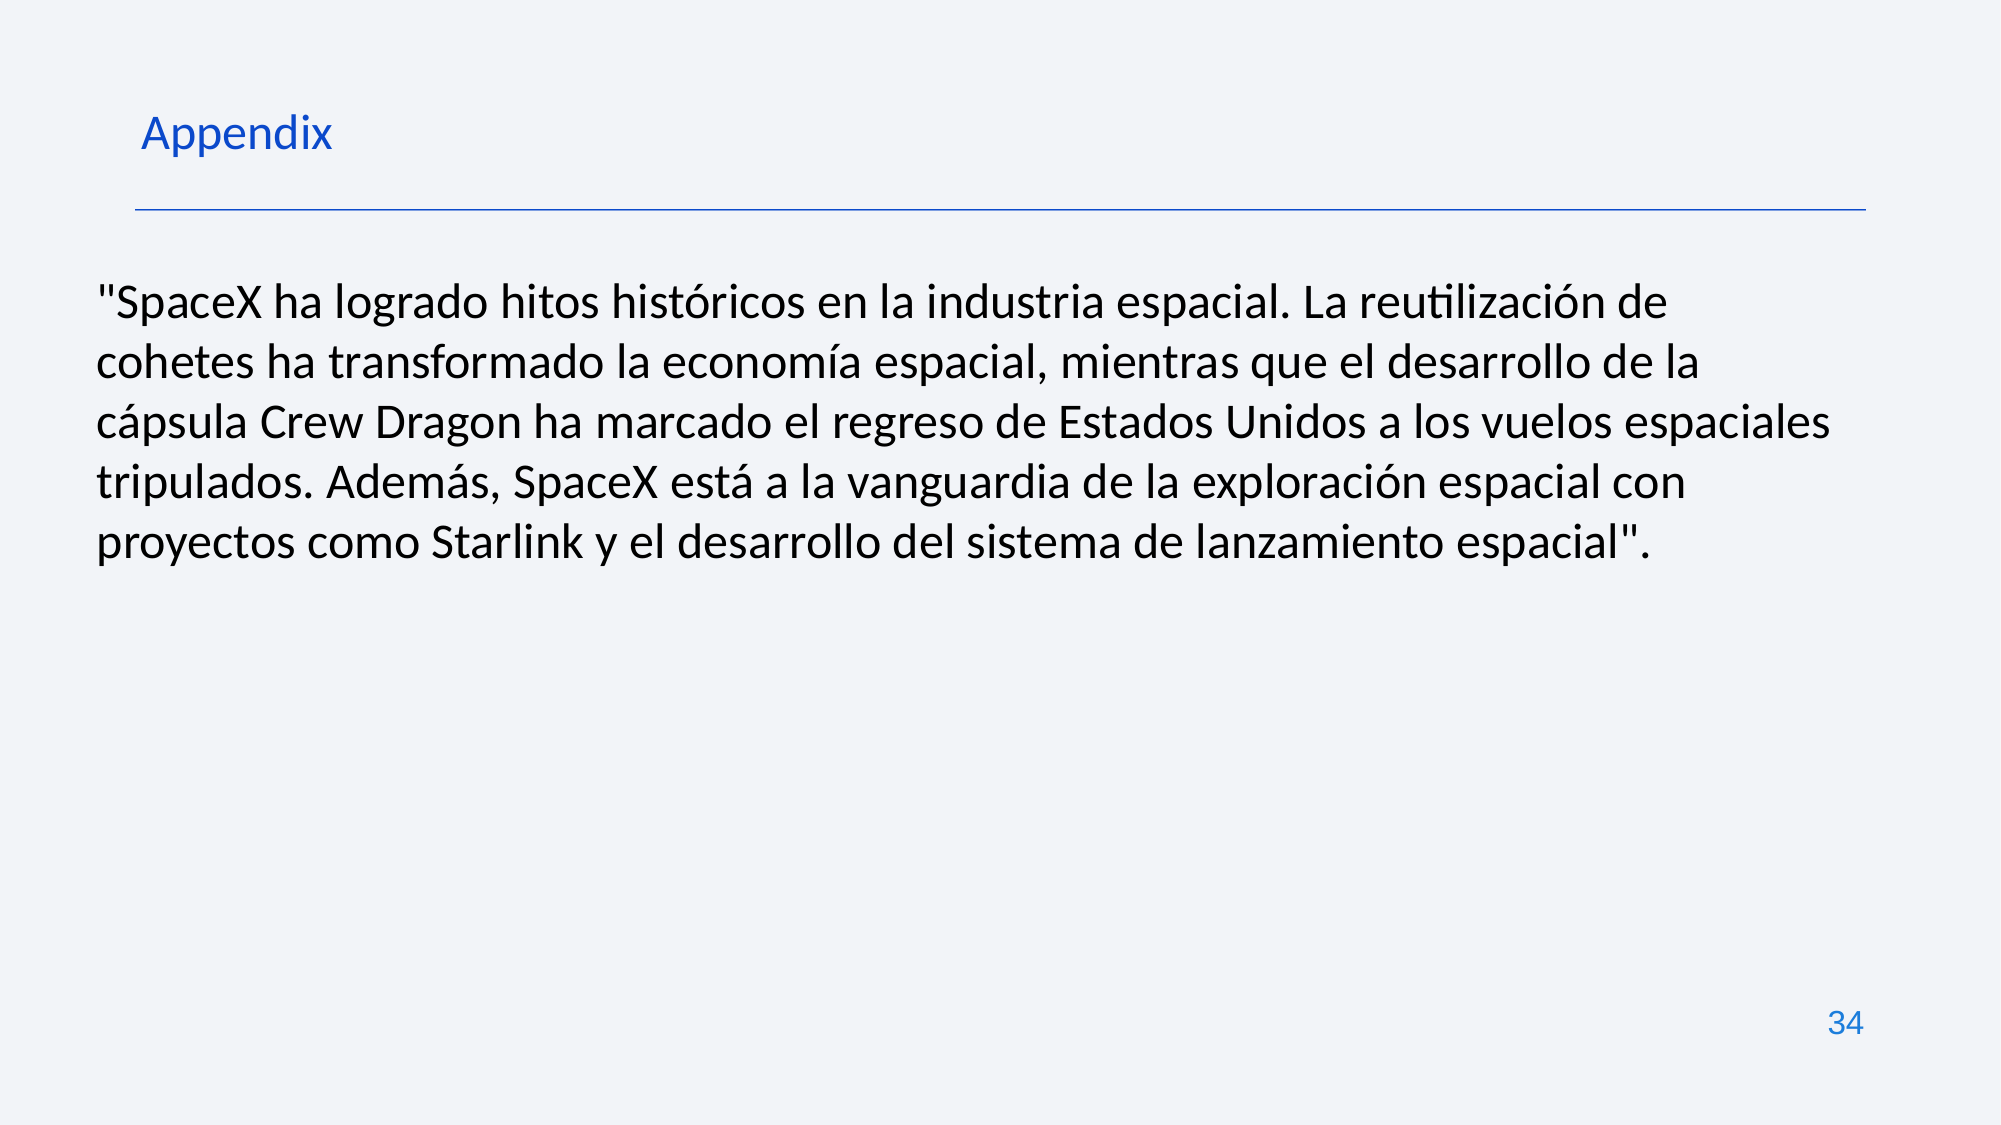

Appendix
"SpaceX ha logrado hitos históricos en la industria espacial. La reutilización de cohetes ha transformado la economía espacial, mientras que el desarrollo de la cápsula Crew Dragon ha marcado el regreso de Estados Unidos a los vuelos espaciales tripulados. Además, SpaceX está a la vanguardia de la exploración espacial con proyectos como Starlink y el desarrollo del sistema de lanzamiento espacial".
34